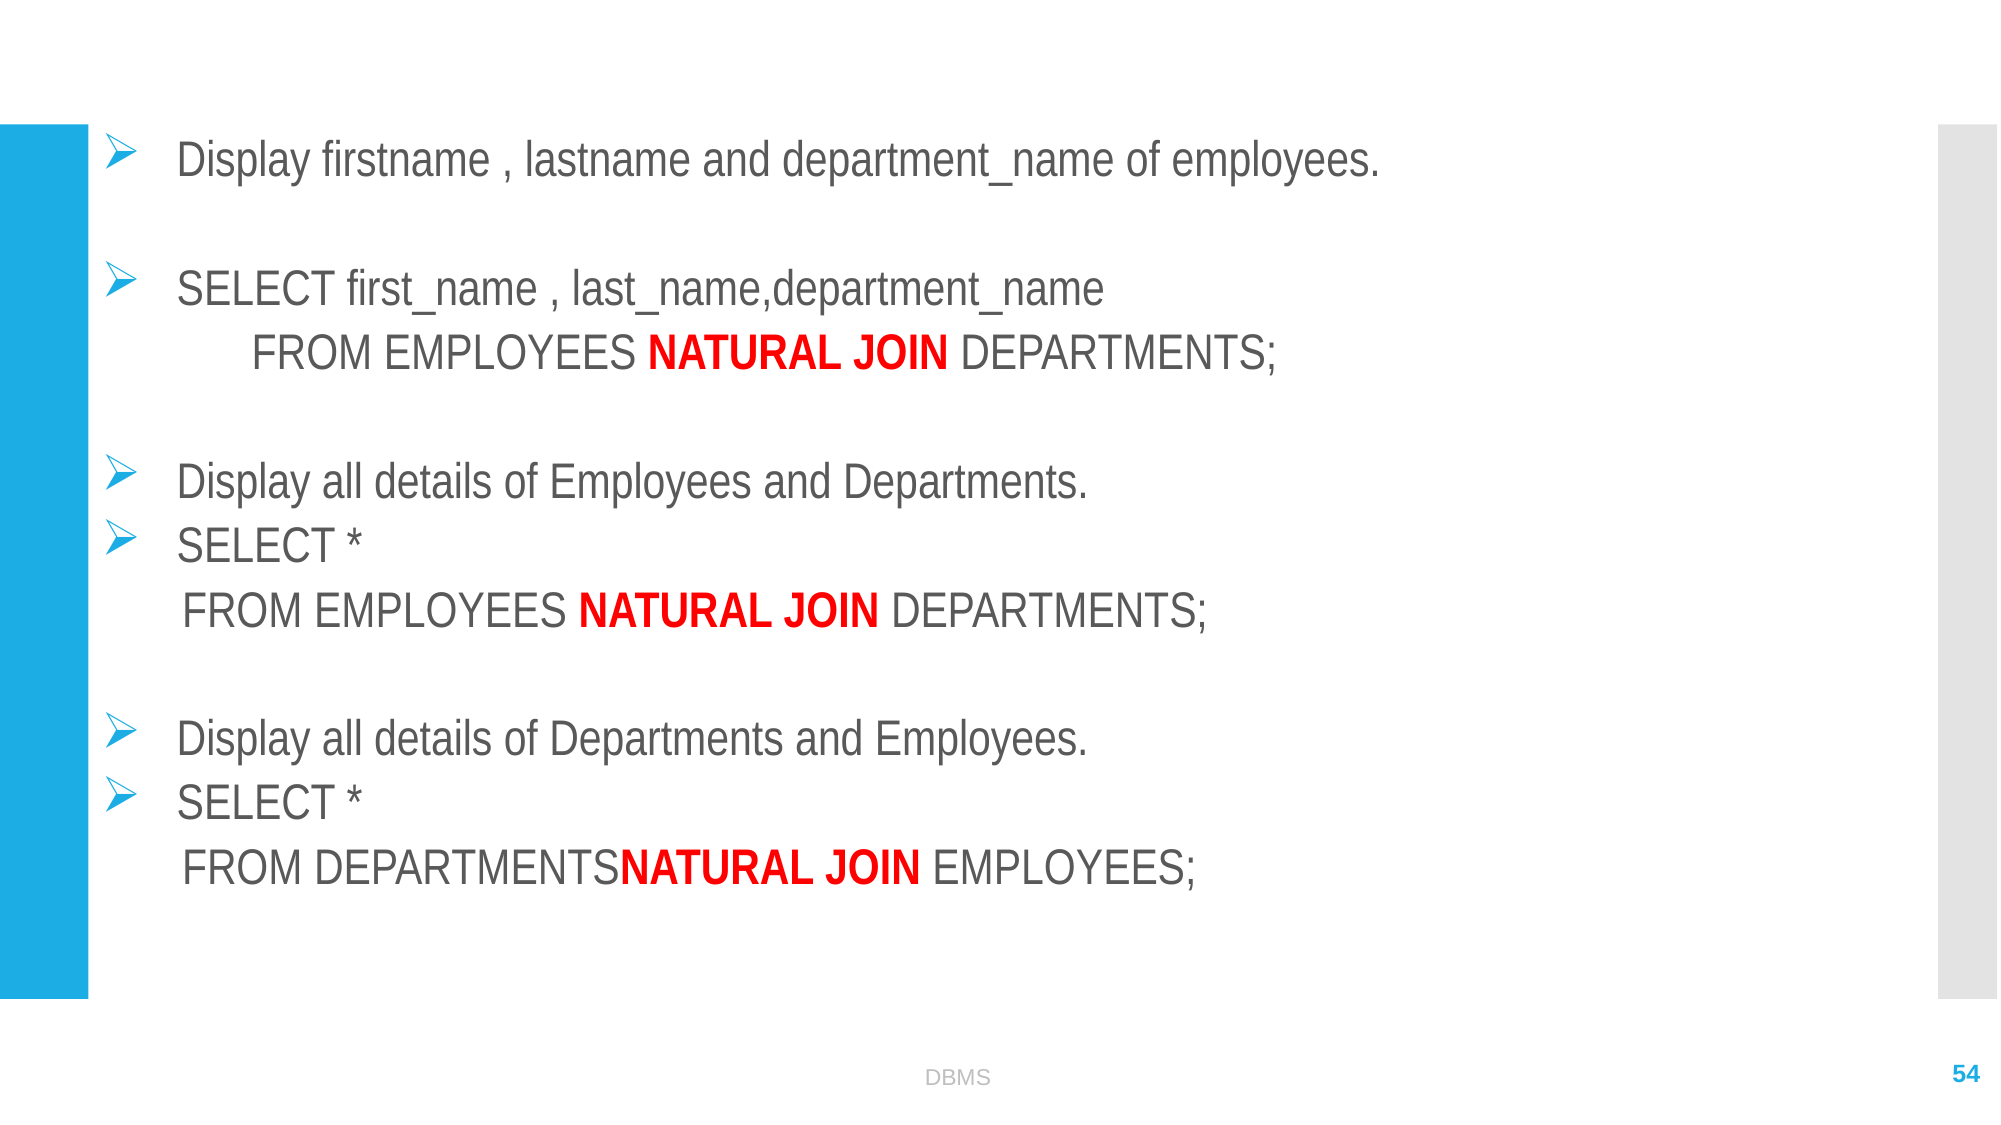

#
Display firstname , lastname and department_name of employees.

SELECT first_name , last_name,department_name
	FROM EMPLOYEES NATURAL JOIN DEPARTMENTS;

Display all details of Employees and Departments.
SELECT *
       FROM EMPLOYEES NATURAL JOIN DEPARTMENTS;

Display all details of Departments and Employees.
SELECT *
       FROM DEPARTMENTSNATURAL JOIN EMPLOYEES;
54
DBMS